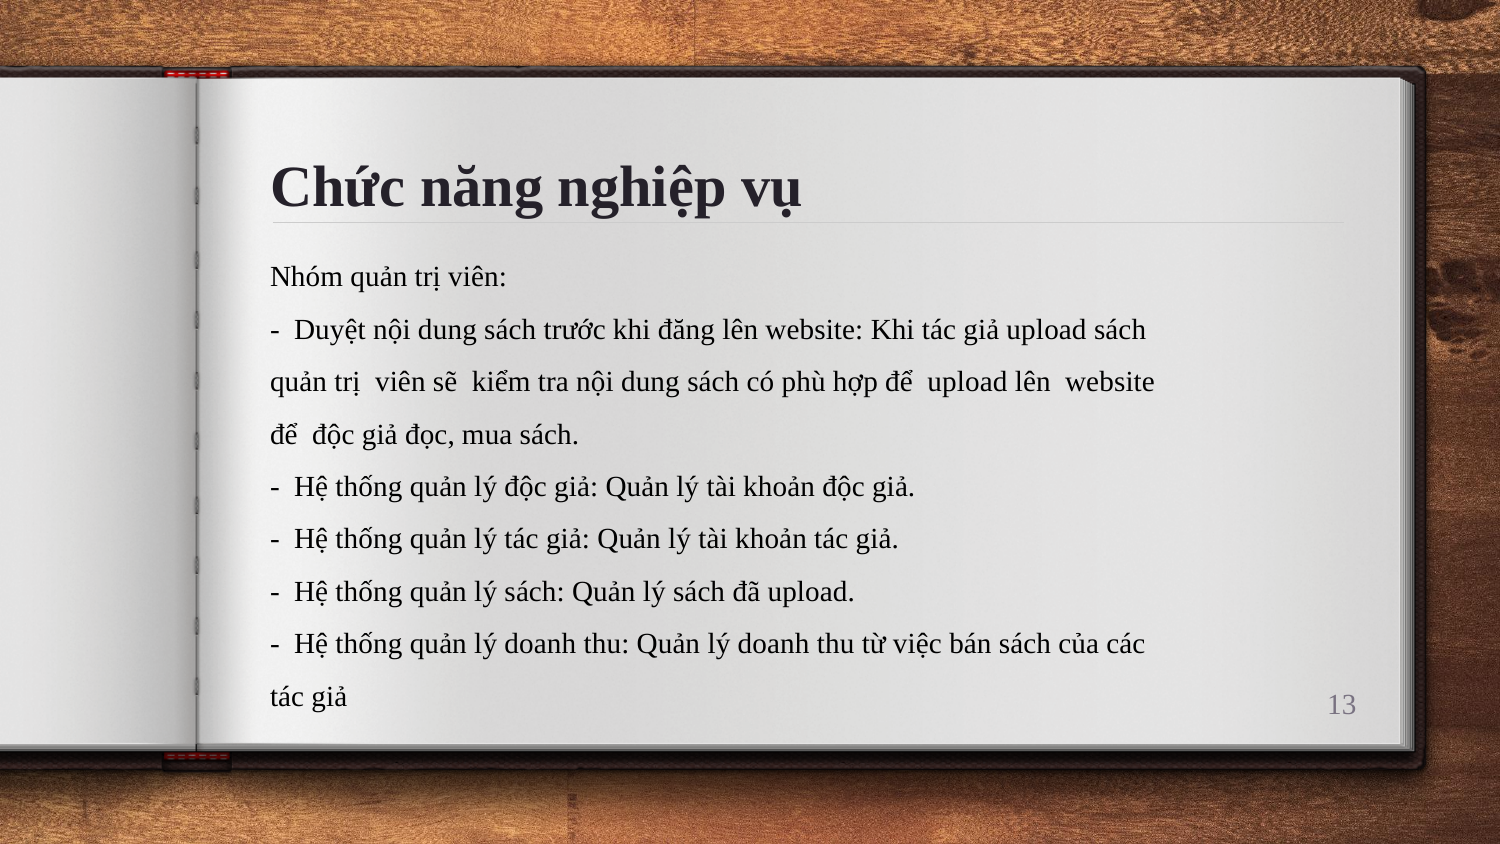

# Chức năng nghiệp vụ
Nhóm quản trị viên:
-  Duyệt nội dung sách trước khi đăng lên website: Khi tác giả upload sách quản trị  viên sẽ  kiểm tra nội dung sách có phù hợp để  upload lên  website để  độc giả đọc, mua sách.
-  Hệ thống quản lý độc giả: Quản lý tài khoản độc giả.
-  Hệ thống quản lý tác giả: Quản lý tài khoản tác giả.
-  Hệ thống quản lý sách: Quản lý sách đã upload.
-  Hệ thống quản lý doanh thu: Quản lý doanh thu từ việc bán sách của các tác giả
13